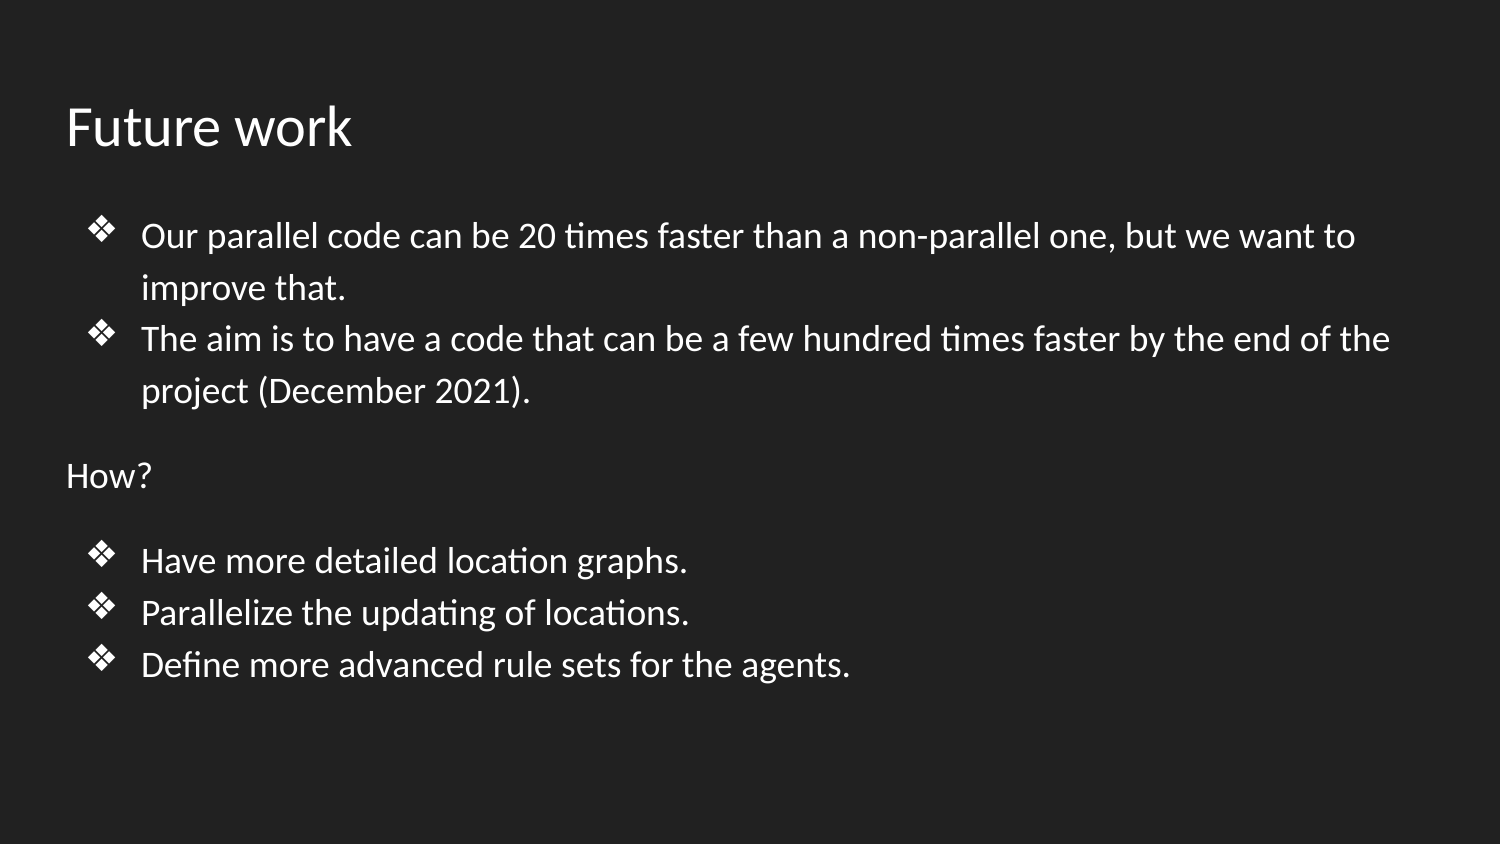

# Future work
Our parallel code can be 20 times faster than a non-parallel one, but we want to improve that.
The aim is to have a code that can be a few hundred times faster by the end of the project (December 2021).
How?
Have more detailed location graphs.
Parallelize the updating of locations.
Define more advanced rule sets for the agents.